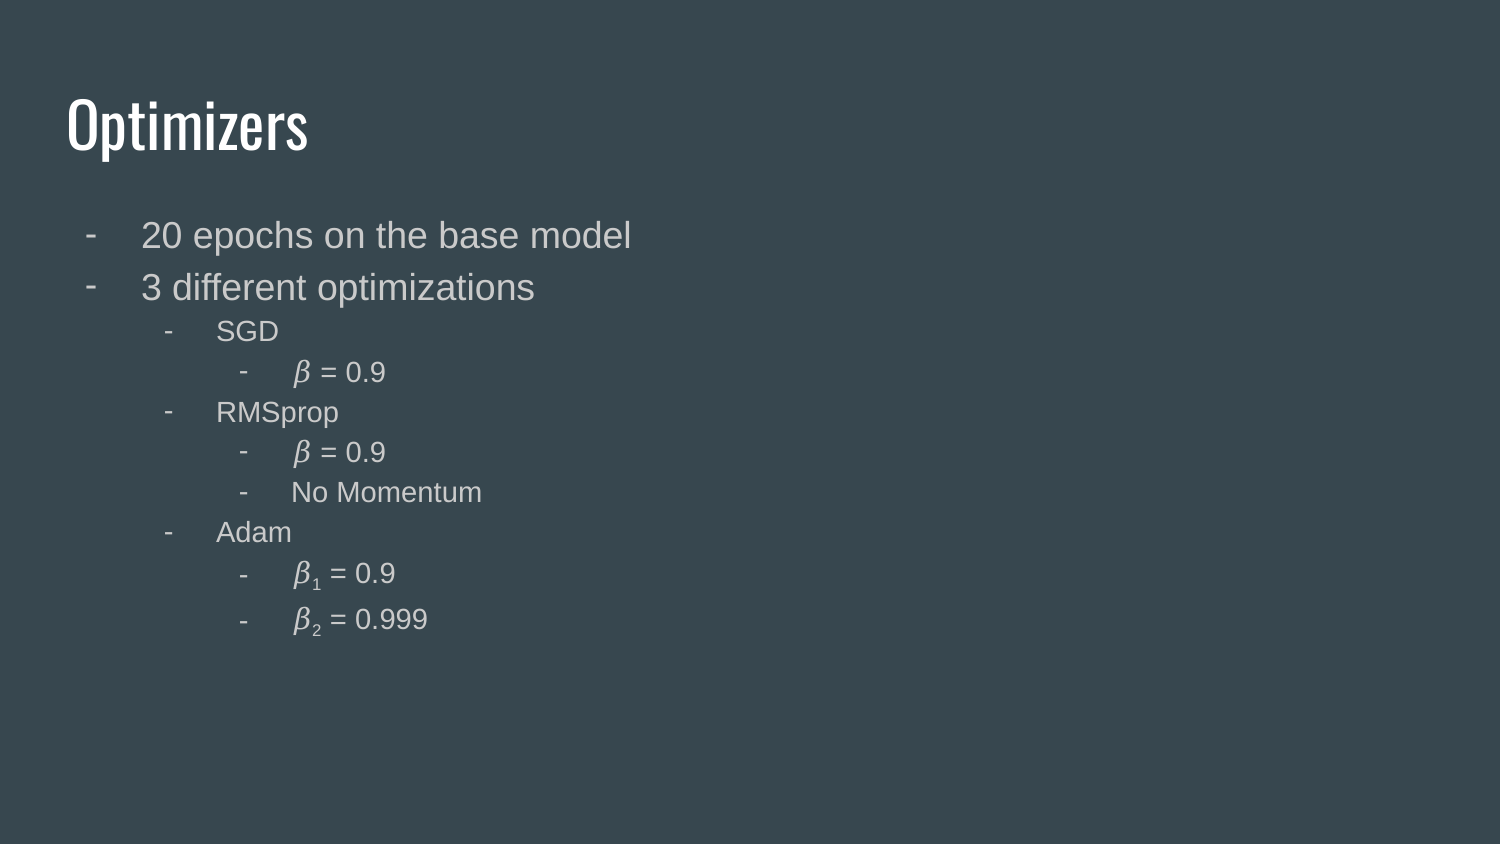

# Optimizers
20 epochs on the base model
3 different optimizations
SGD
𝛽 = 0.9
RMSprop
𝛽 = 0.9
No Momentum
Adam
𝛽1 = 0.9
𝛽2 = 0.999